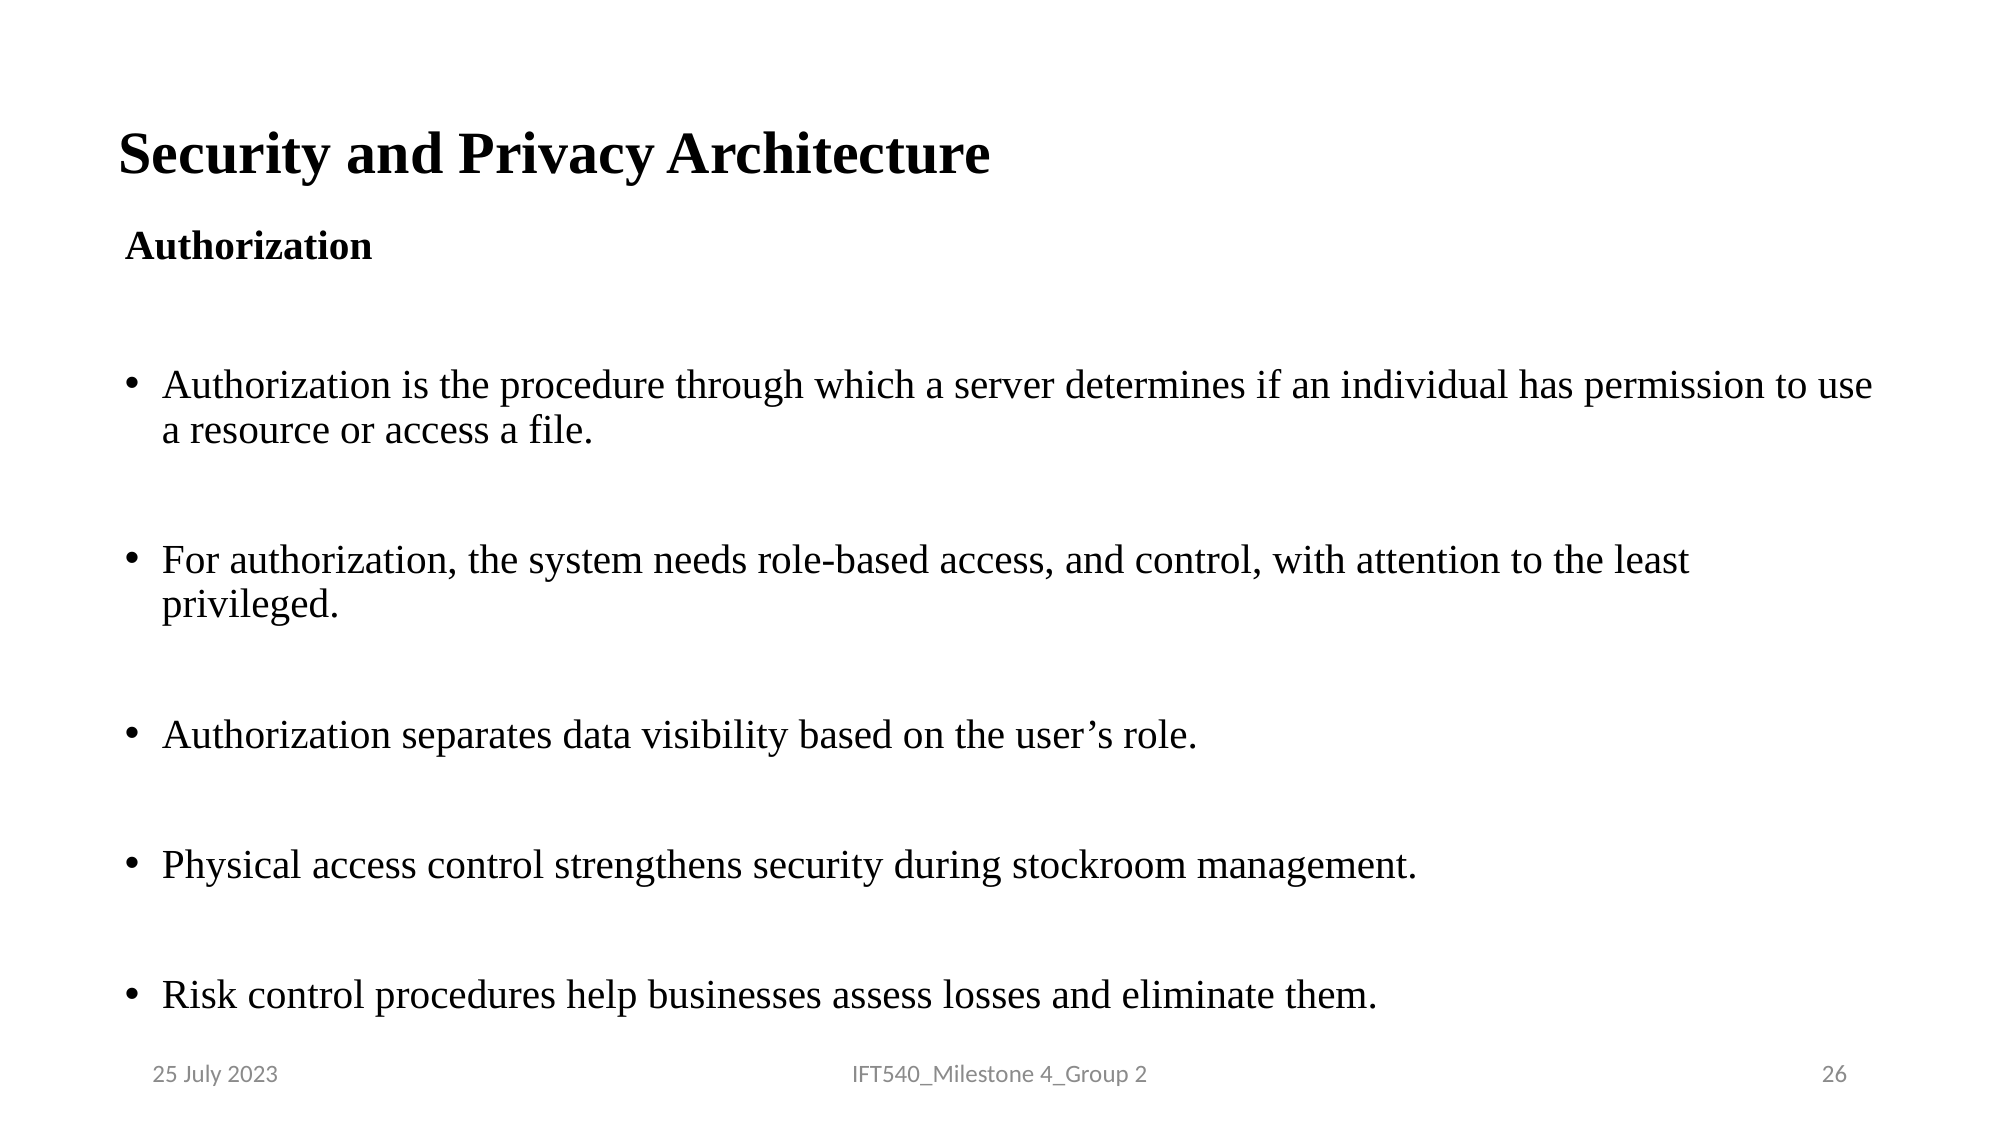

# Security and Privacy Architecture
Authorization

Authorization is the procedure through which a server determines if an individual has permission to use a resource or access a file.

For authorization, the system needs role-based access, and control, with attention to the least privileged.

Authorization separates data visibility based on the user’s role.

Physical access control strengthens security during stockroom management.

Risk control procedures help businesses assess losses and eliminate them.

25 July 2023
IFT540_Milestone 4_Group 2
26